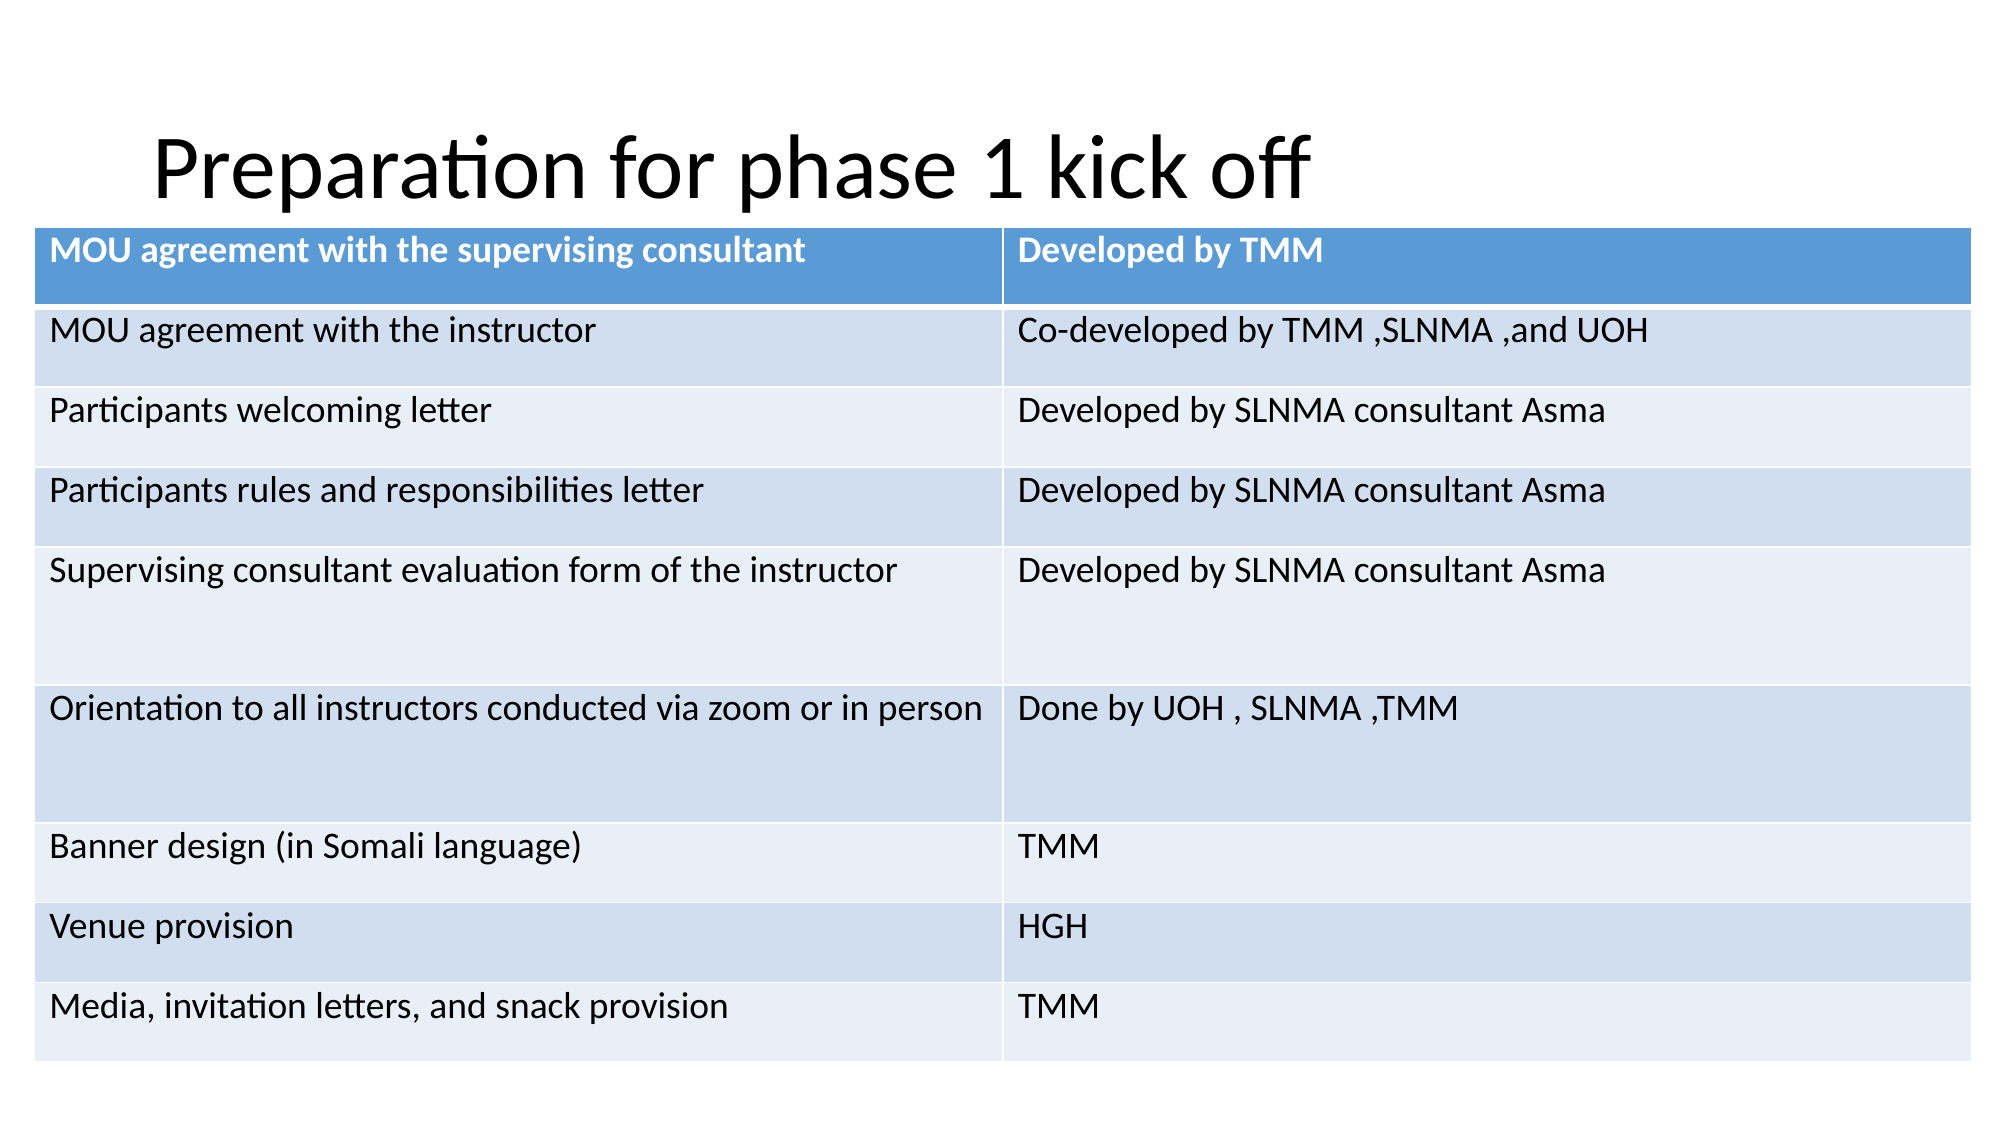

# Preparation for phase 1 kick off
| MOU agreement with the supervising consultant | Developed by TMM |
| --- | --- |
| MOU agreement with the instructor | Co-developed by TMM ,SLNMA ,and UOH |
| Participants welcoming letter | Developed by SLNMA consultant Asma |
| Participants rules and responsibilities letter | Developed by SLNMA consultant Asma |
| Supervising consultant evaluation form of the instructor | Developed by SLNMA consultant Asma |
| Orientation to all instructors conducted via zoom or in person | Done by UOH , SLNMA ,TMM |
| Banner design (in Somali language) | TMM |
| Venue provision | HGH |
| Media, invitation letters, and snack provision | TMM |